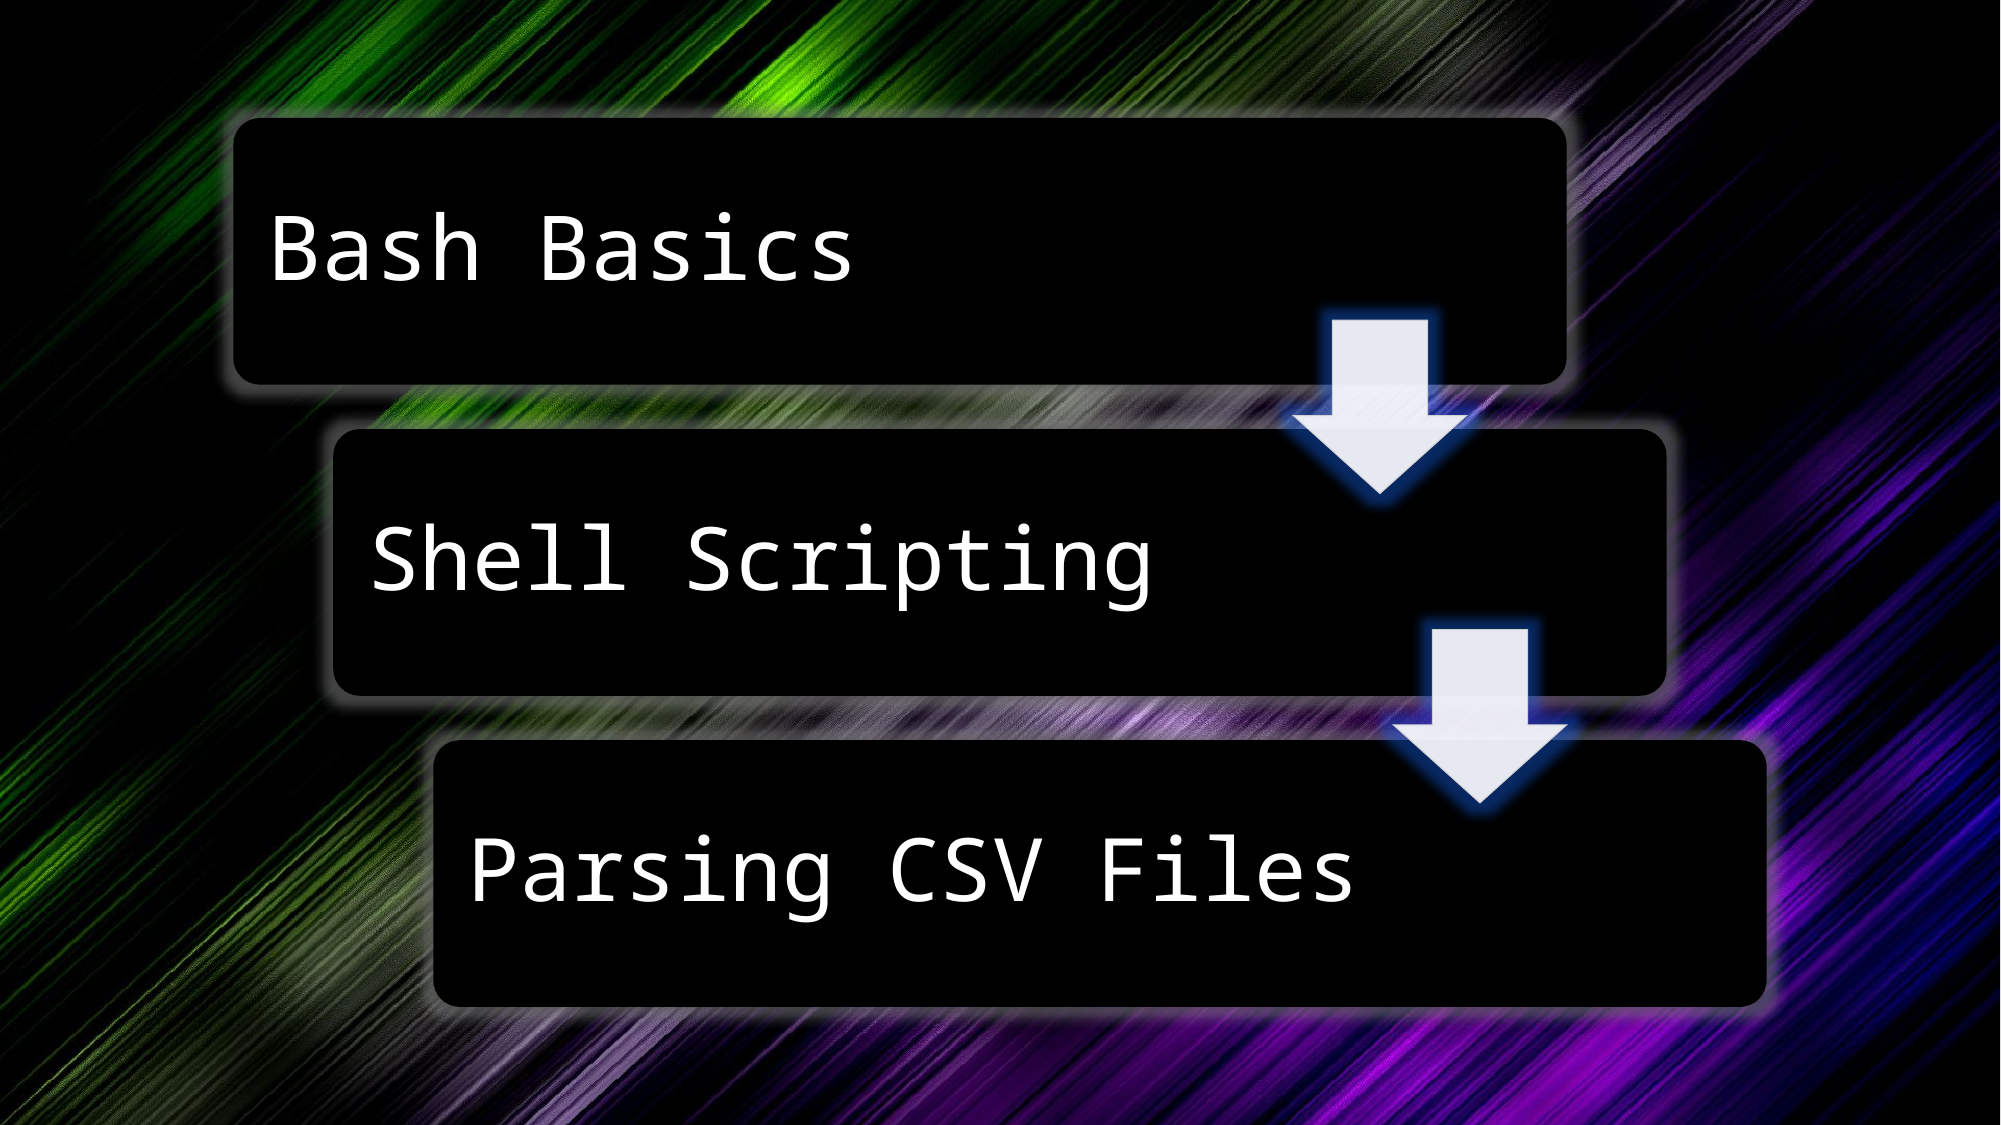

Bash Basics

Shell Scripting

Parsing CSV Files